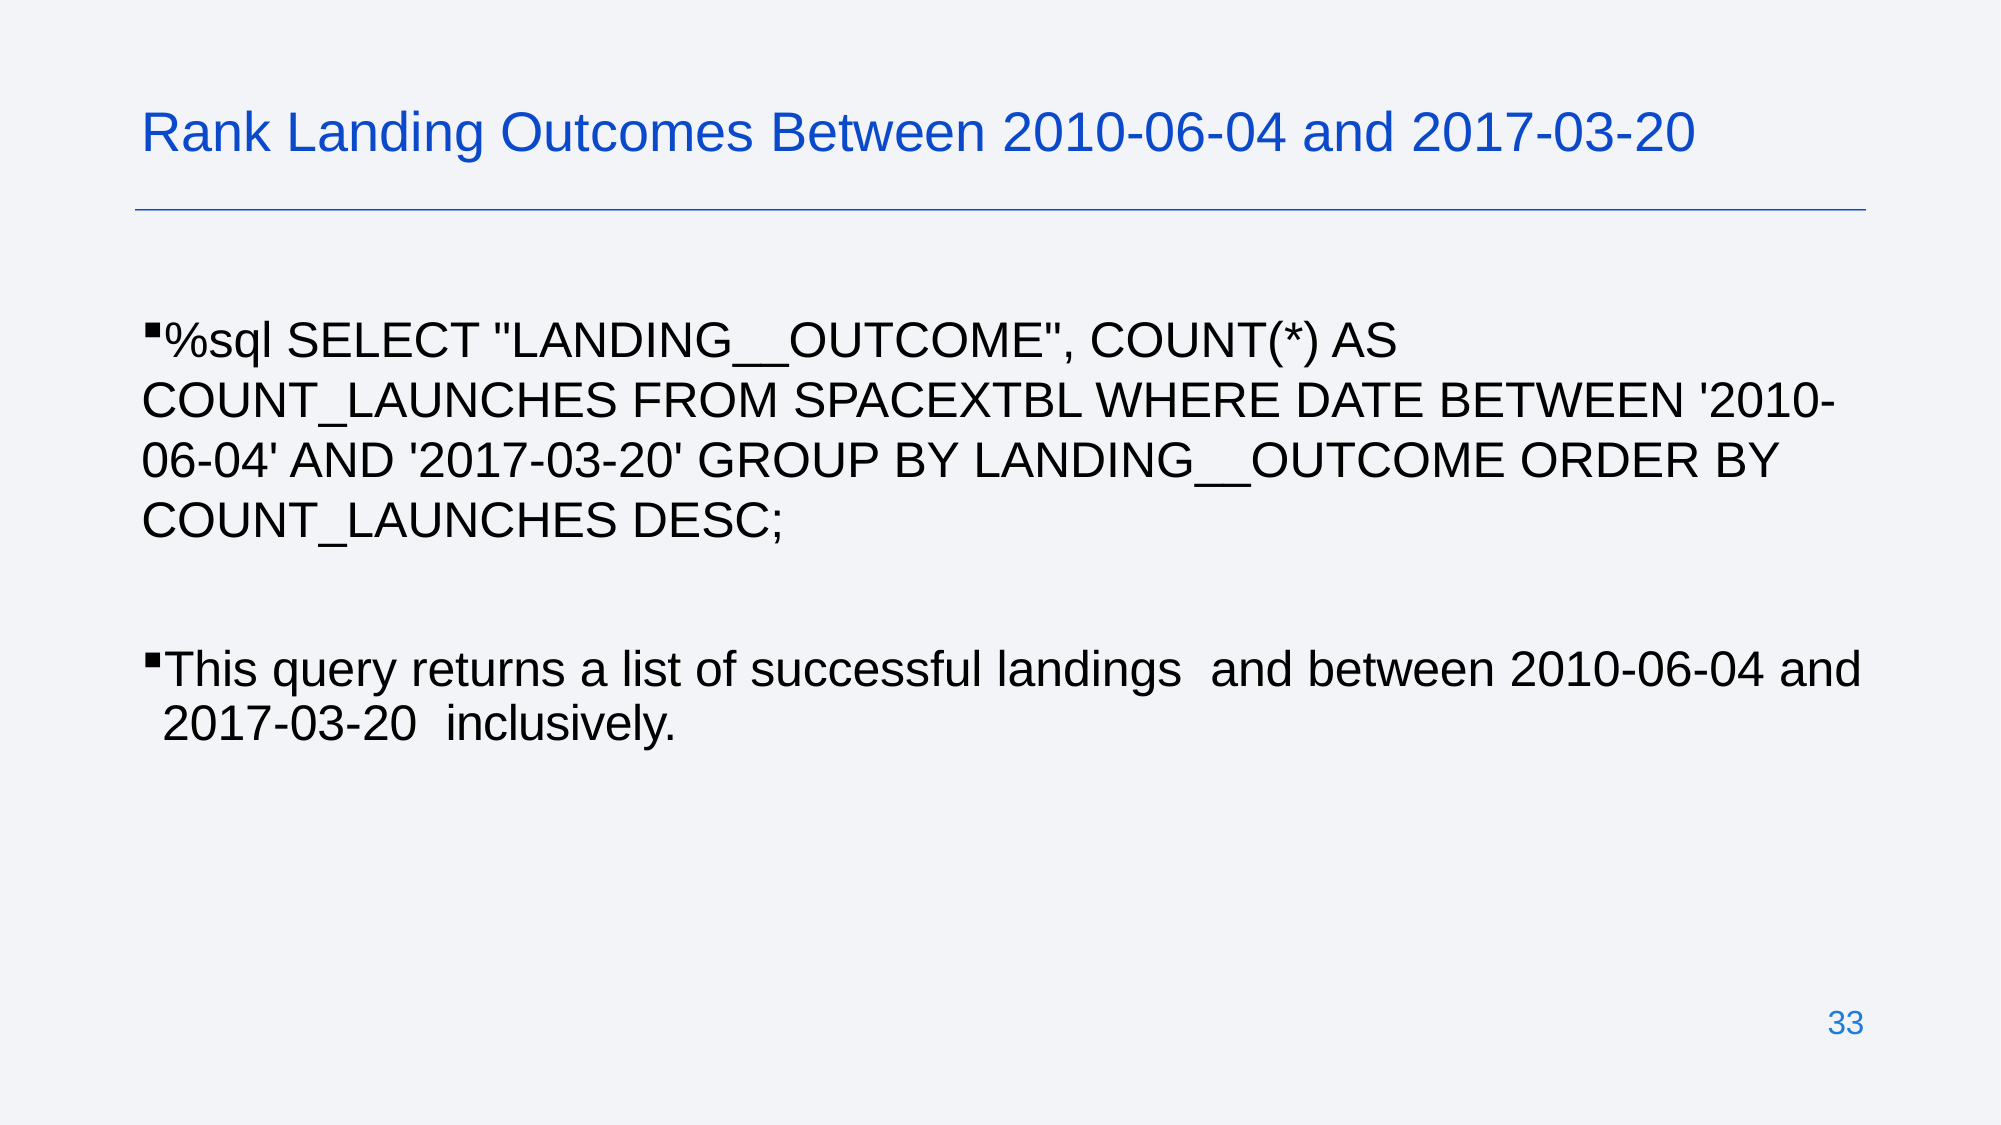

Rank Landing Outcomes Between 2010-06-04 and 2017-03-20
%sql SELECT "LANDING__OUTCOME", COUNT(*) AS COUNT_LAUNCHES FROM SPACEXTBL WHERE DATE BETWEEN '2010-06-04' AND '2017-03-20' GROUP BY LANDING__OUTCOME ORDER BY COUNT_LAUNCHES DESC;

This query returns a list of successful landings  and between 2010-06-04 and 2017-03-20  inclusively.
33